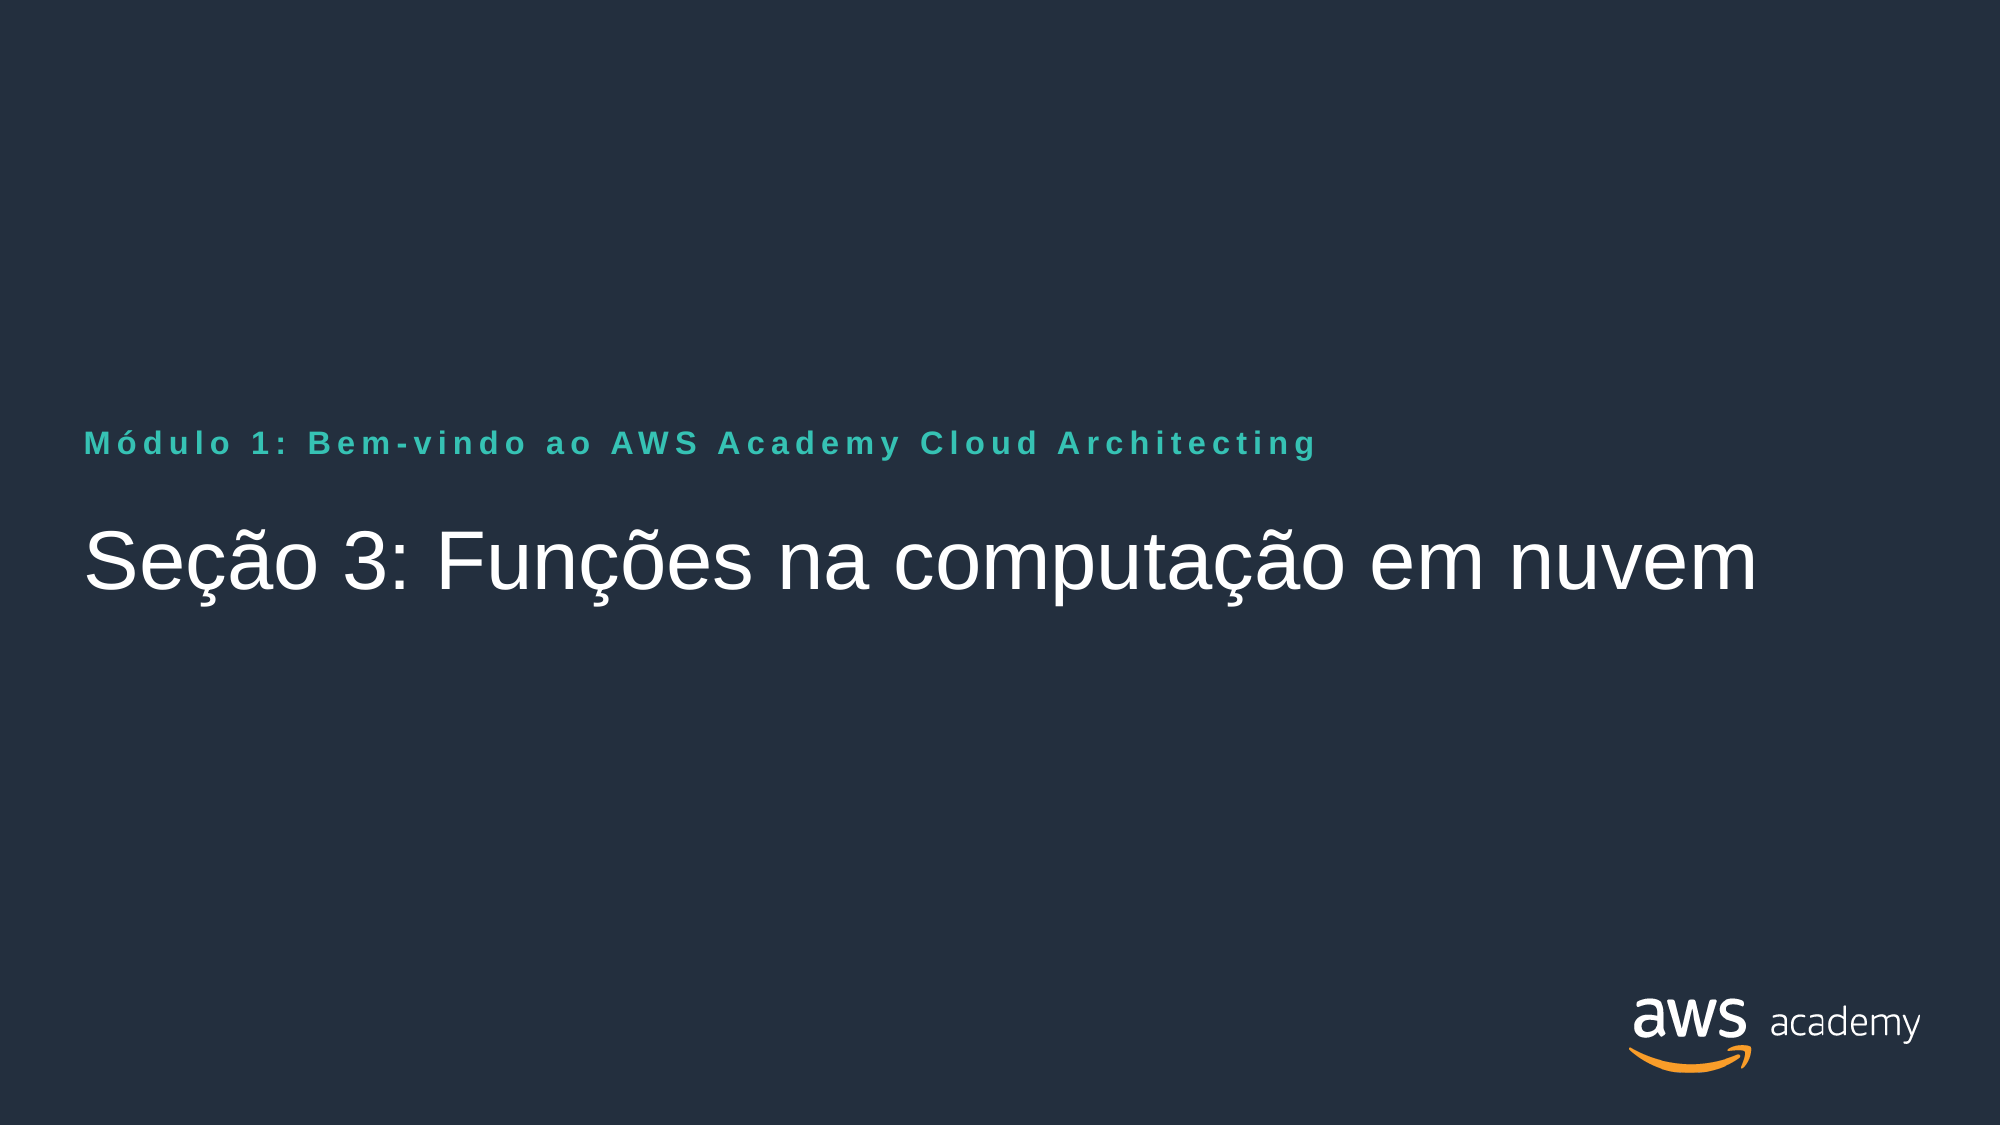

Módulo 1: Bem-vindo ao AWS Academy Cloud Architecting
# Seção 3: Funções na computação em nuvem